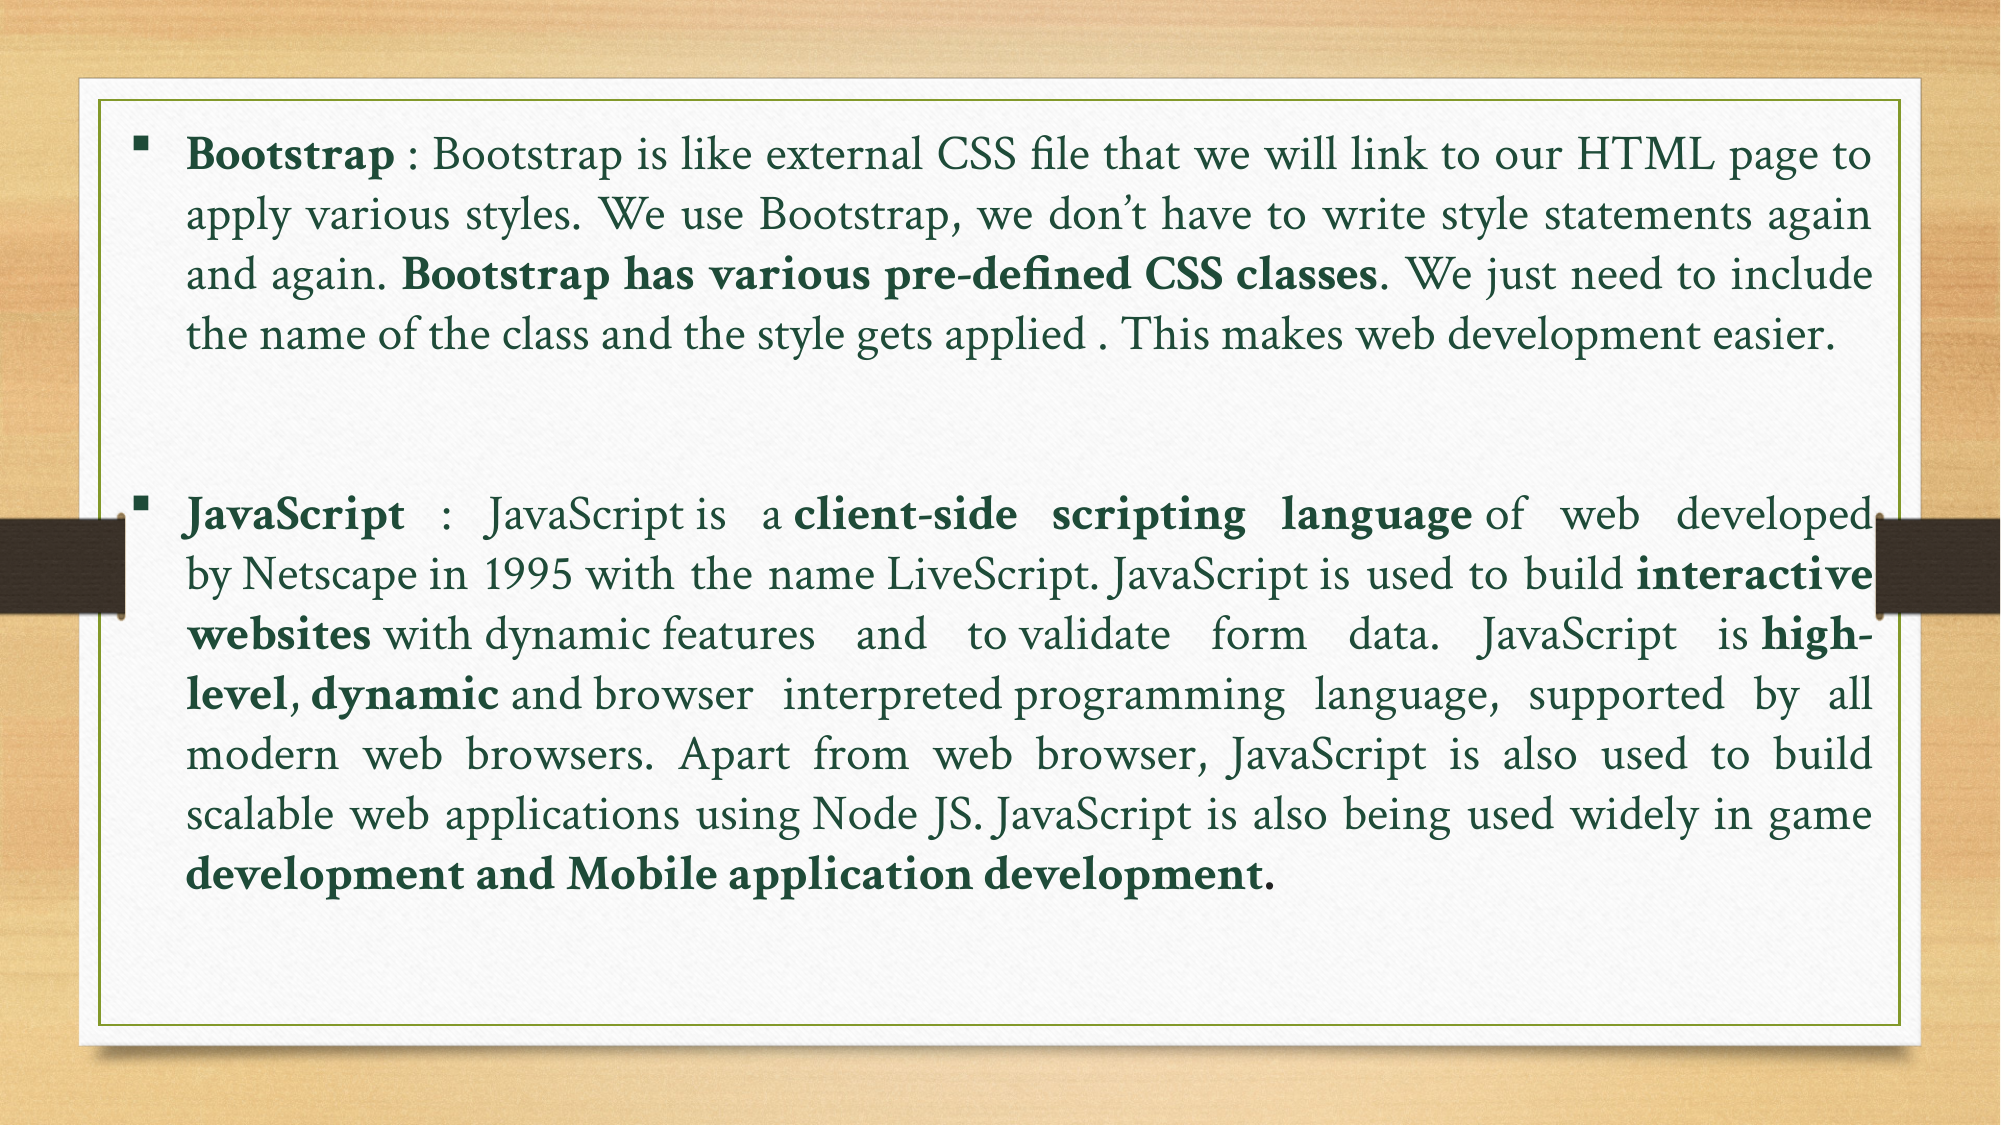

Bootstrap : Bootstrap is like external CSS file that we will link to our HTML page to apply various styles. We use Bootstrap, we don’t have to write style statements again and again. Bootstrap has various pre-defined CSS classes. We just need to include the name of the class and the style gets applied . This makes web development easier.

JavaScript : JavaScript is a client-side scripting language of web developed by Netscape in 1995 with the name LiveScript. JavaScript is used to build interactive websites with dynamic features and to validate form data. JavaScript is high-level, dynamic and browser interpreted programming language, supported by all modern web browsers. Apart from web browser, JavaScript is also used to build scalable web applications using Node JS. JavaScript is also being used widely in game development and Mobile application development.